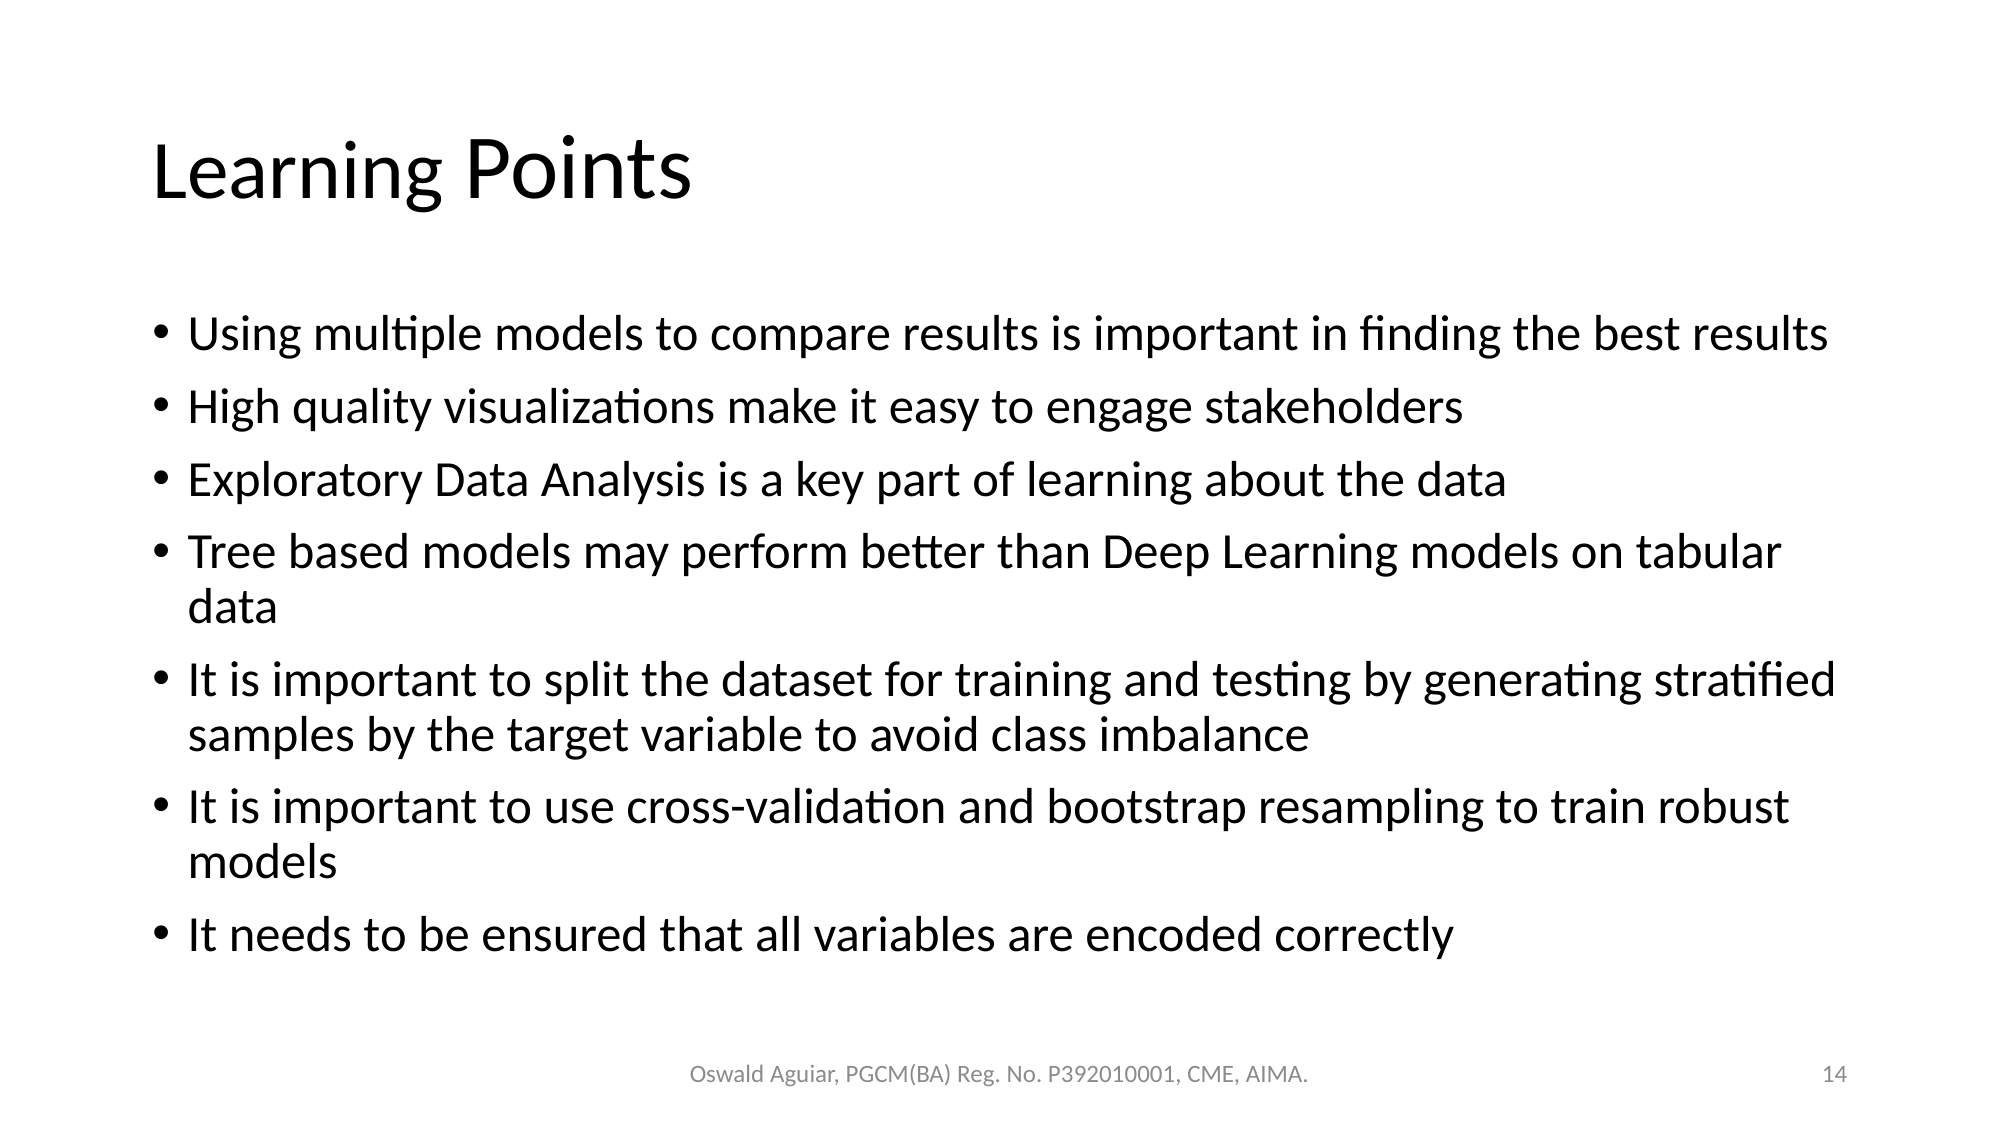

# Learning Points
Using multiple models to compare results is important in finding the best results
High quality visualizations make it easy to engage stakeholders
Exploratory Data Analysis is a key part of learning about the data
Tree based models may perform better than Deep Learning models on tabular data
It is important to split the dataset for training and testing by generating stratified samples by the target variable to avoid class imbalance
It is important to use cross-validation and bootstrap resampling to train robust models
It needs to be ensured that all variables are encoded correctly

Oswald Aguiar, PGCM(BA) Reg. No. P392010001, CME, AIMA.
14